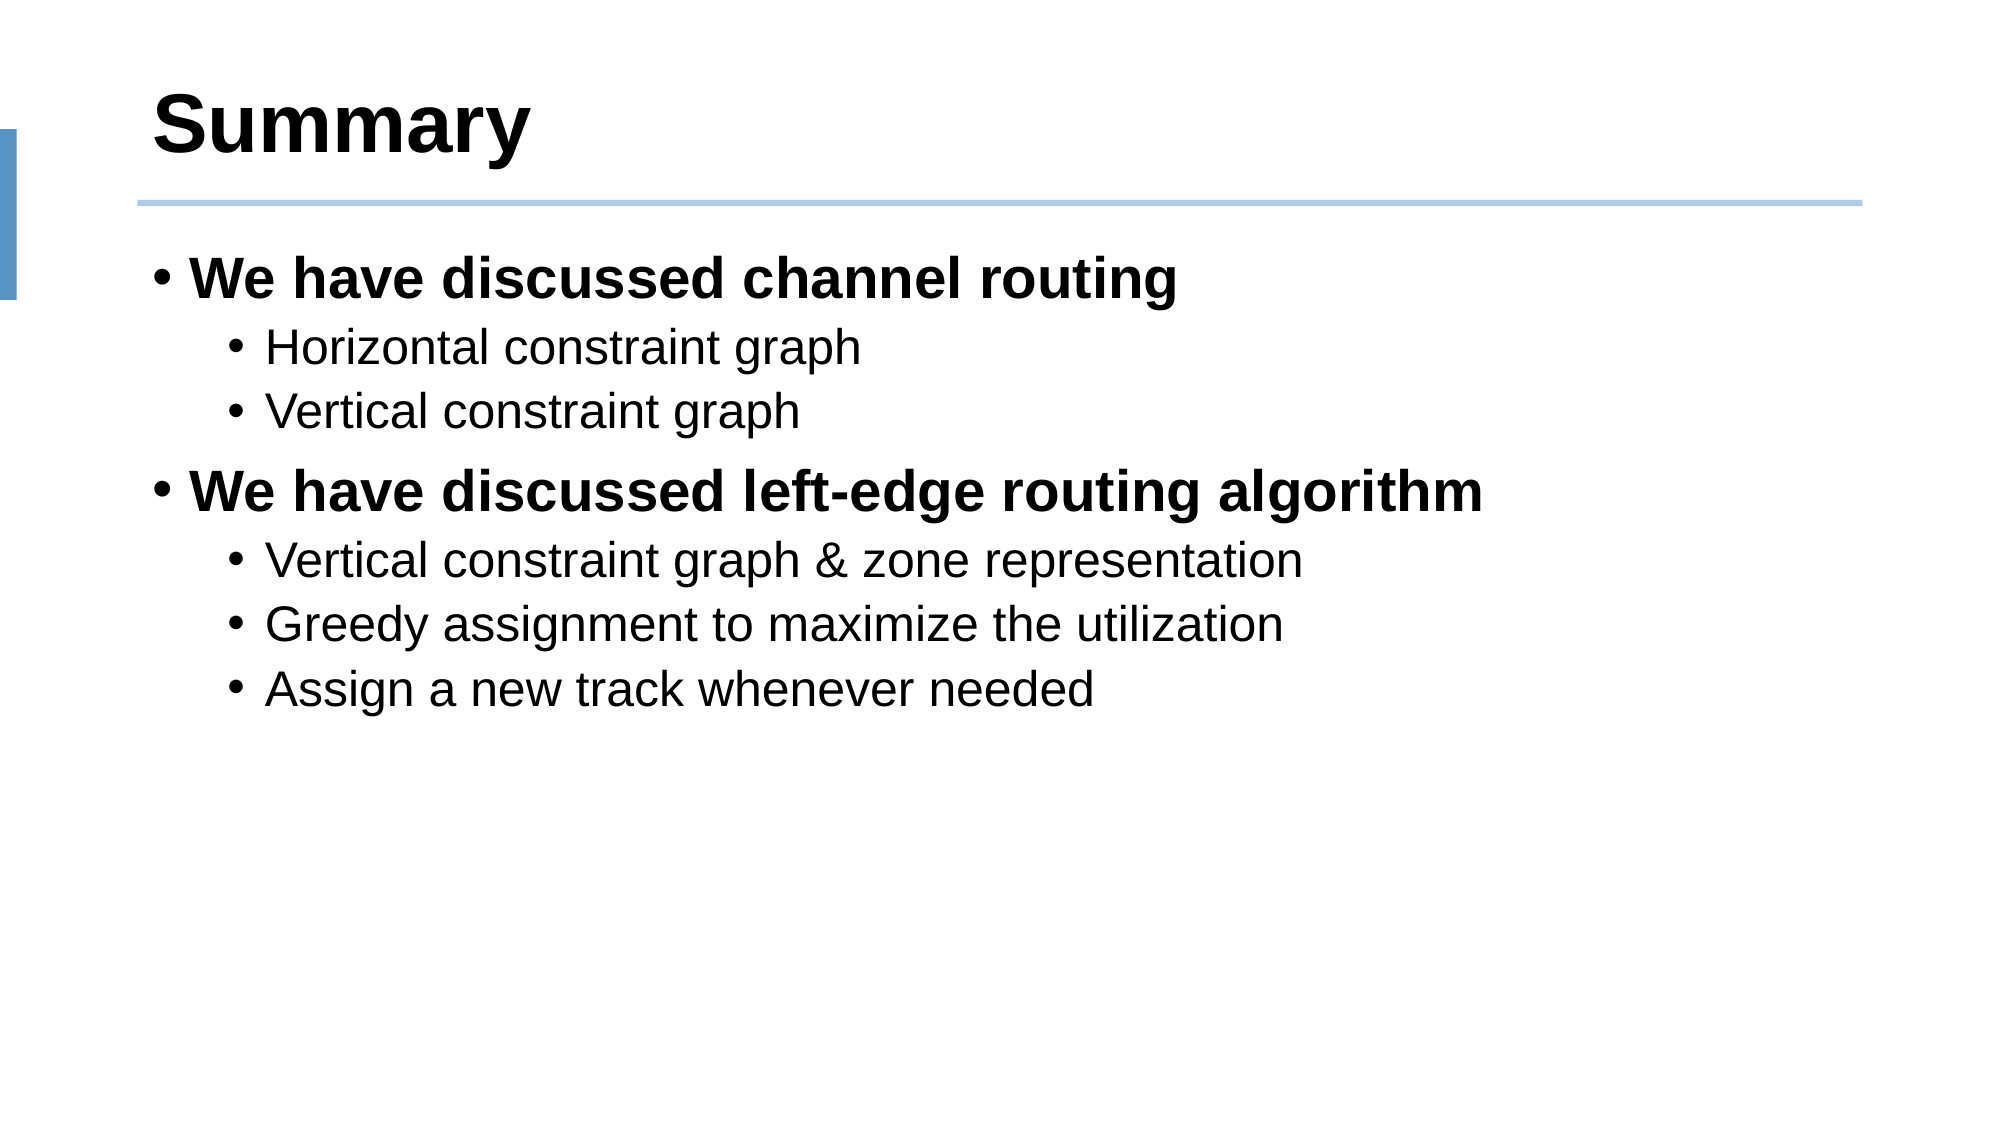

# Summary
We have discussed channel routing
Horizontal constraint graph
Vertical constraint graph
We have discussed left-edge routing algorithm
Vertical constraint graph & zone representation
Greedy assignment to maximize the utilization
Assign a new track whenever needed